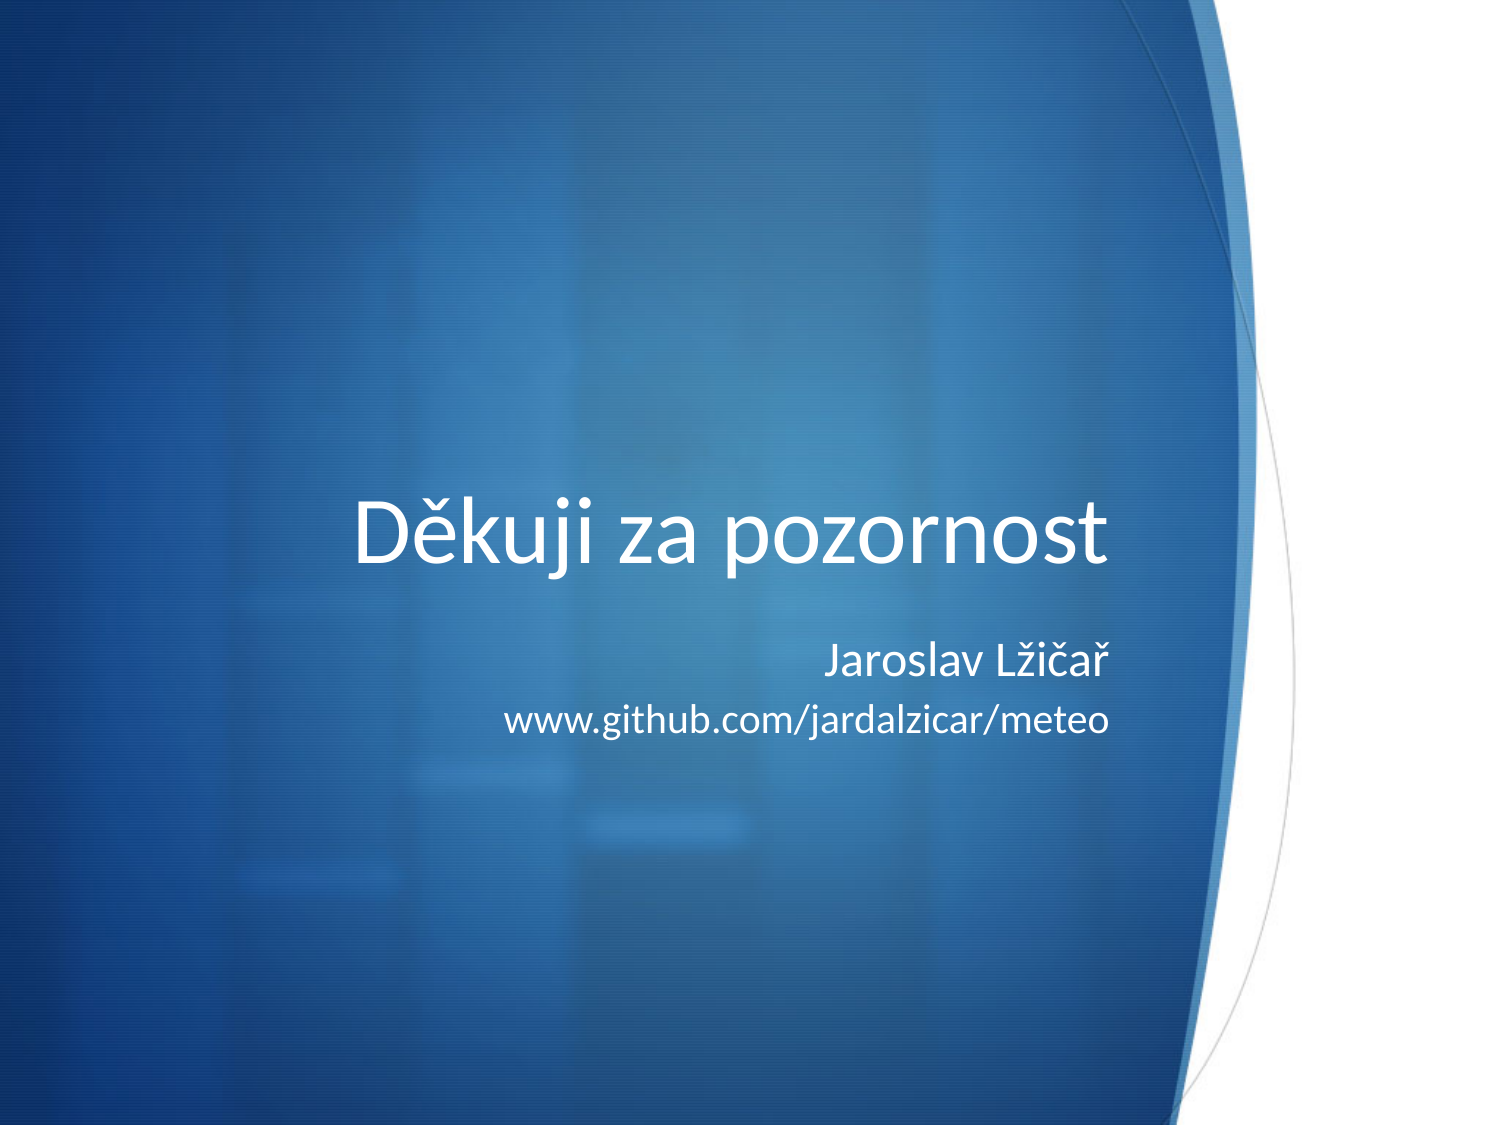

# Děkuji za pozornost
Jaroslav Lžičař
www.github.com/jardalzicar/meteo